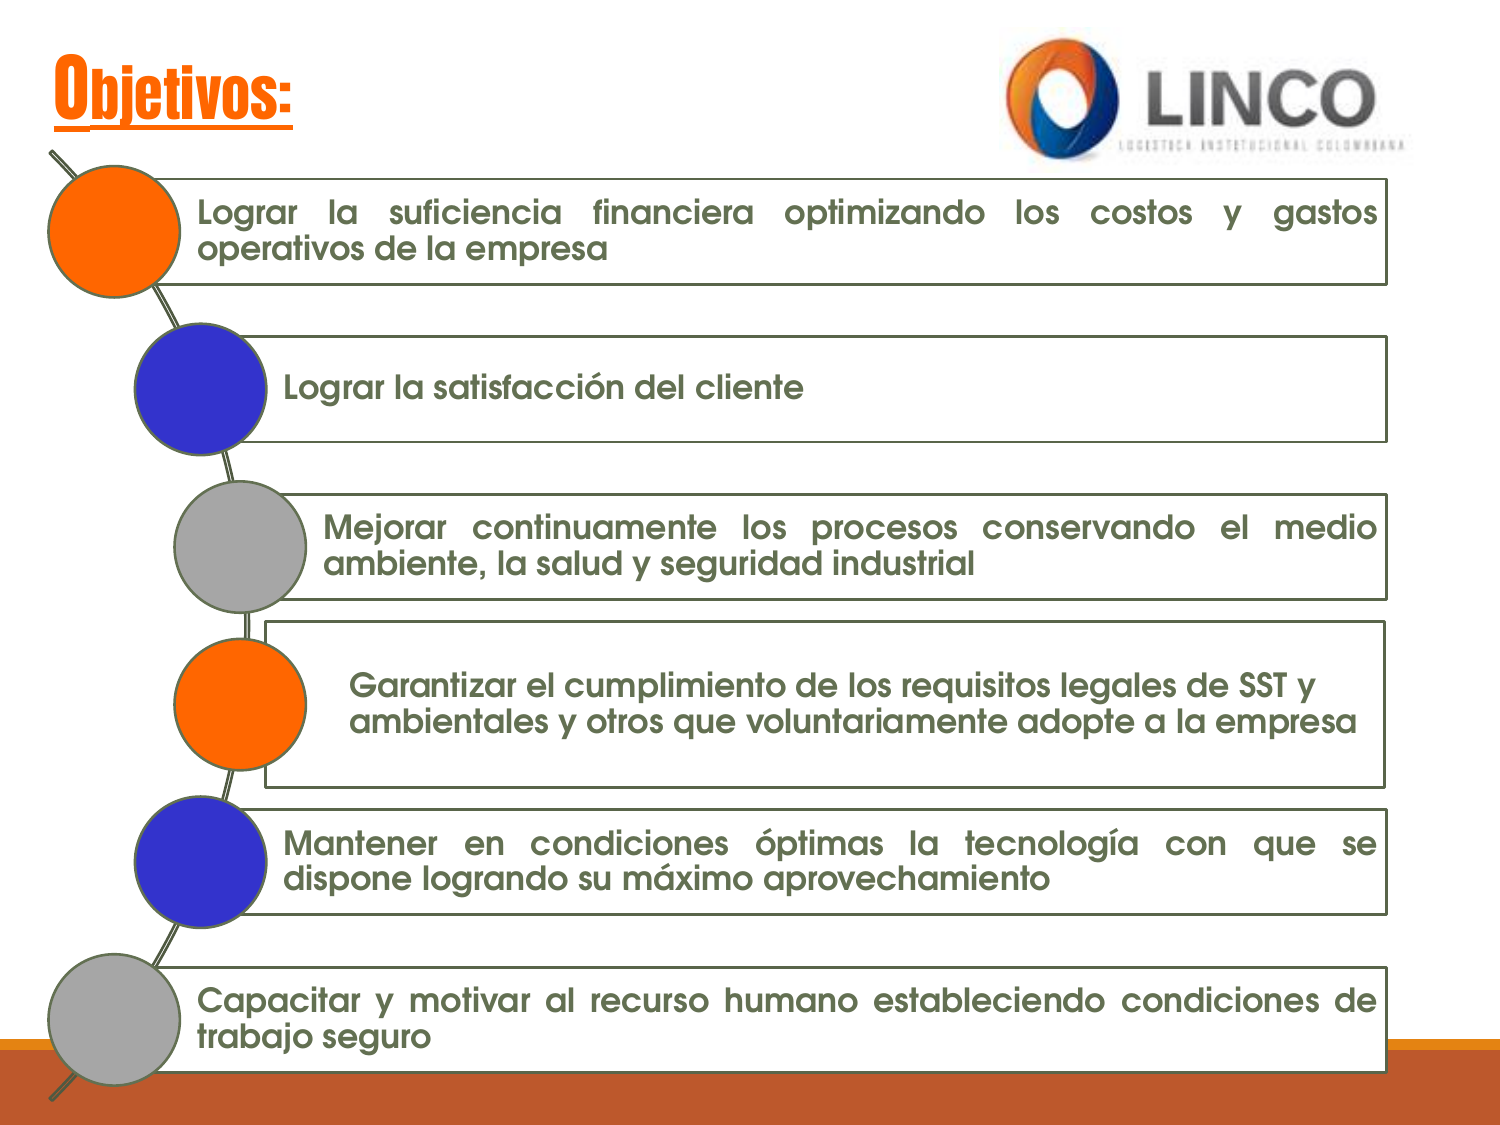

Objetivos:
Lograr la suficiencia financiera optimizando los costos y gastos operativos de la empresa
Lograr la satisfacción del cliente
Mejorar continuamente los procesos conservando el medio ambiente, la salud y seguridad industrial
Garantizar el cumplimiento de los requisitos legales de SST y ambientales y otros que voluntariamente adopte a la empresa
Mantener en condiciones óptimas la tecnología con que se dispone logrando su máximo aprovechamiento
Capacitar y motivar al recurso humano estableciendo condiciones de trabajo seguro